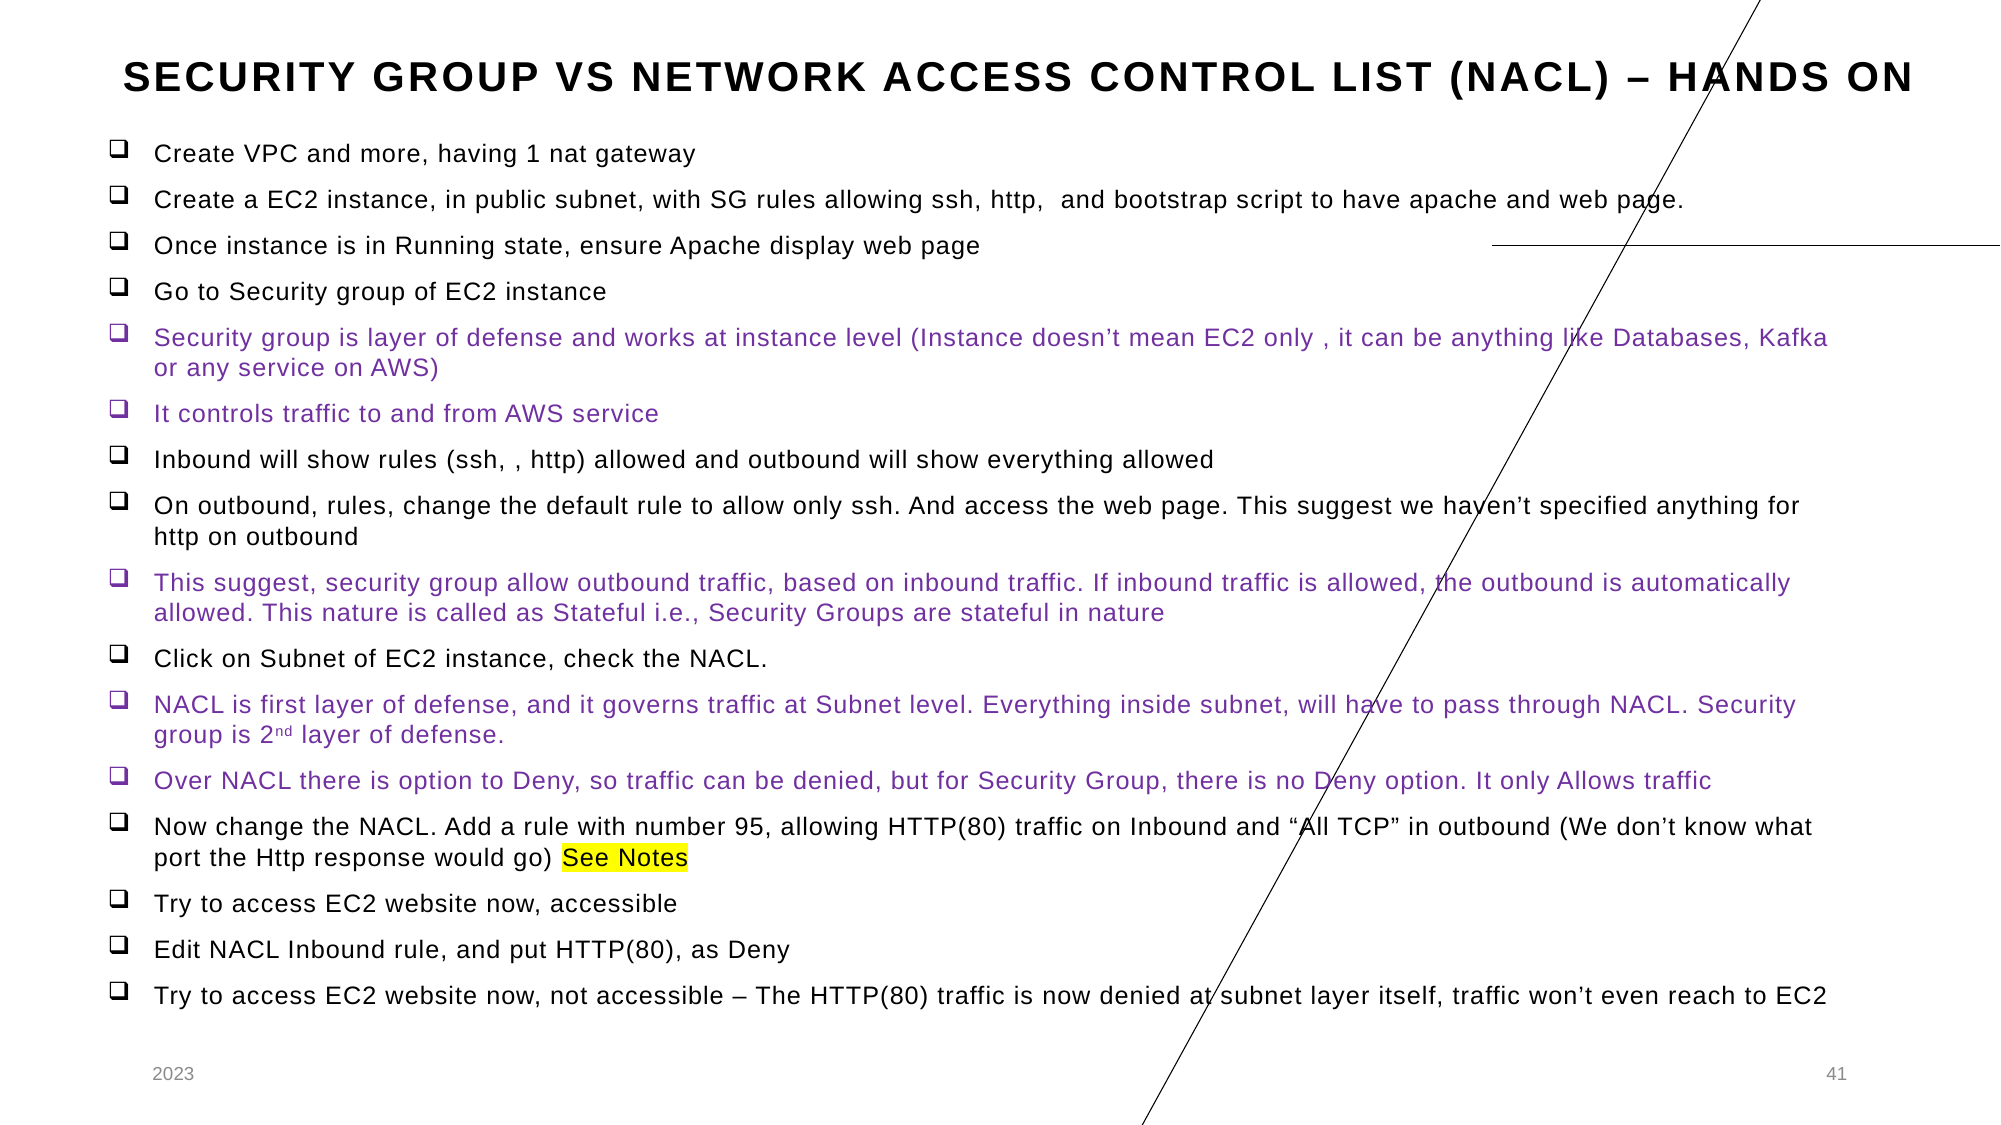

# Security group vs Network access control list (NACL) – hands on
Create VPC and more, having 1 nat gateway
Create a EC2 instance, in public subnet, with SG rules allowing ssh, http,  and bootstrap script to have apache and web page.
Once instance is in Running state, ensure Apache display web page
Go to Security group of EC2 instance
Security group is layer of defense and works at instance level (Instance doesn’t mean EC2 only , it can be anything like Databases, Kafka or any service on AWS)
It controls traffic to and from AWS service
Inbound will show rules (ssh, , http) allowed and outbound will show everything allowed
On outbound, rules, change the default rule to allow only ssh. And access the web page. This suggest we haven’t specified anything for http on outbound
This suggest, security group allow outbound traffic, based on inbound traffic. If inbound traffic is allowed, the outbound is automatically allowed. This nature is called as Stateful i.e., Security Groups are stateful in nature
Click on Subnet of EC2 instance, check the NACL.
NACL is first layer of defense, and it governs traffic at Subnet level. Everything inside subnet, will have to pass through NACL. Security group is 2nd layer of defense.
Over NACL there is option to Deny, so traffic can be denied, but for Security Group, there is no Deny option. It only Allows traffic
Now change the NACL. Add a rule with number 95, allowing HTTP(80) traffic on Inbound and “All TCP” in outbound (We don’t know what port the Http response would go) See Notes
Try to access EC2 website now, accessible
Edit NACL Inbound rule, and put HTTP(80), as Deny
Try to access EC2 website now, not accessible – The HTTP(80) traffic is now denied at subnet layer itself, traffic won’t even reach to EC2

2023
41